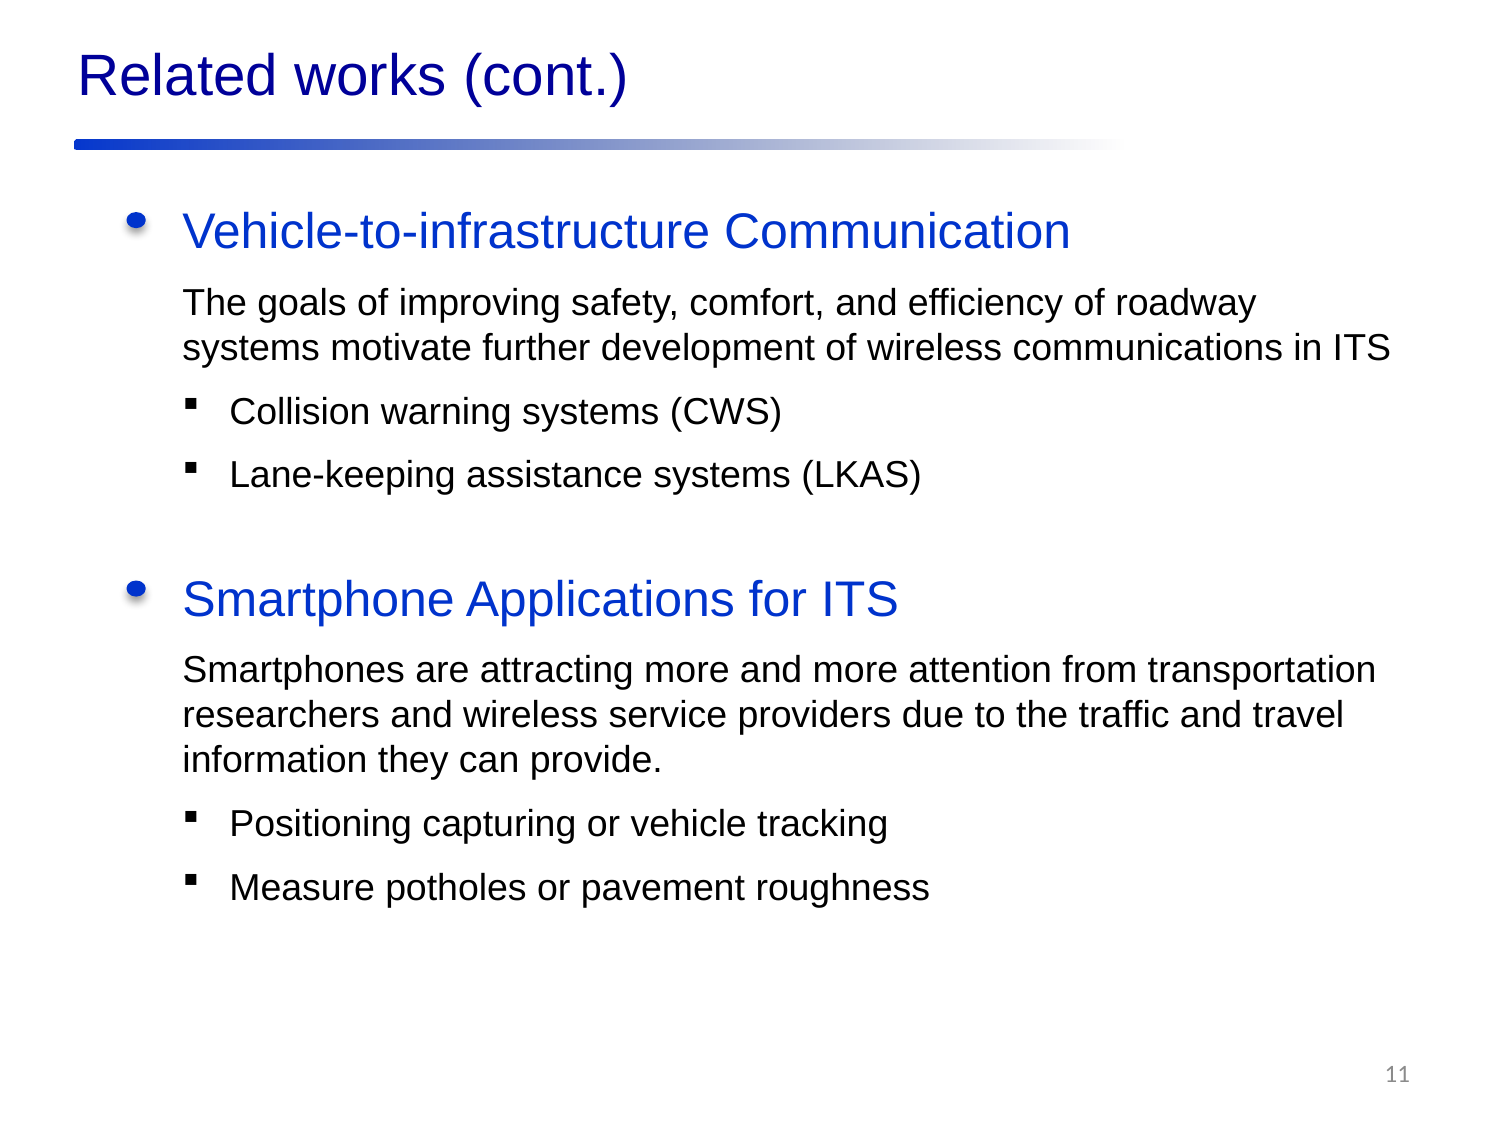

Related works (cont.)

Vehicle-to-infrastructure Communication
The goals of improving safety, comfort, and efficiency of roadway systems motivate further development of wireless communications in ITS
Collision warning systems (CWS)
Lane-keeping assistance systems (LKAS)

Smartphone Applications for ITS
Smartphones are attracting more and more attention from transportation researchers and wireless service providers due to the traffic and travel information they can provide.
Positioning capturing or vehicle tracking
Measure potholes or pavement roughness

11